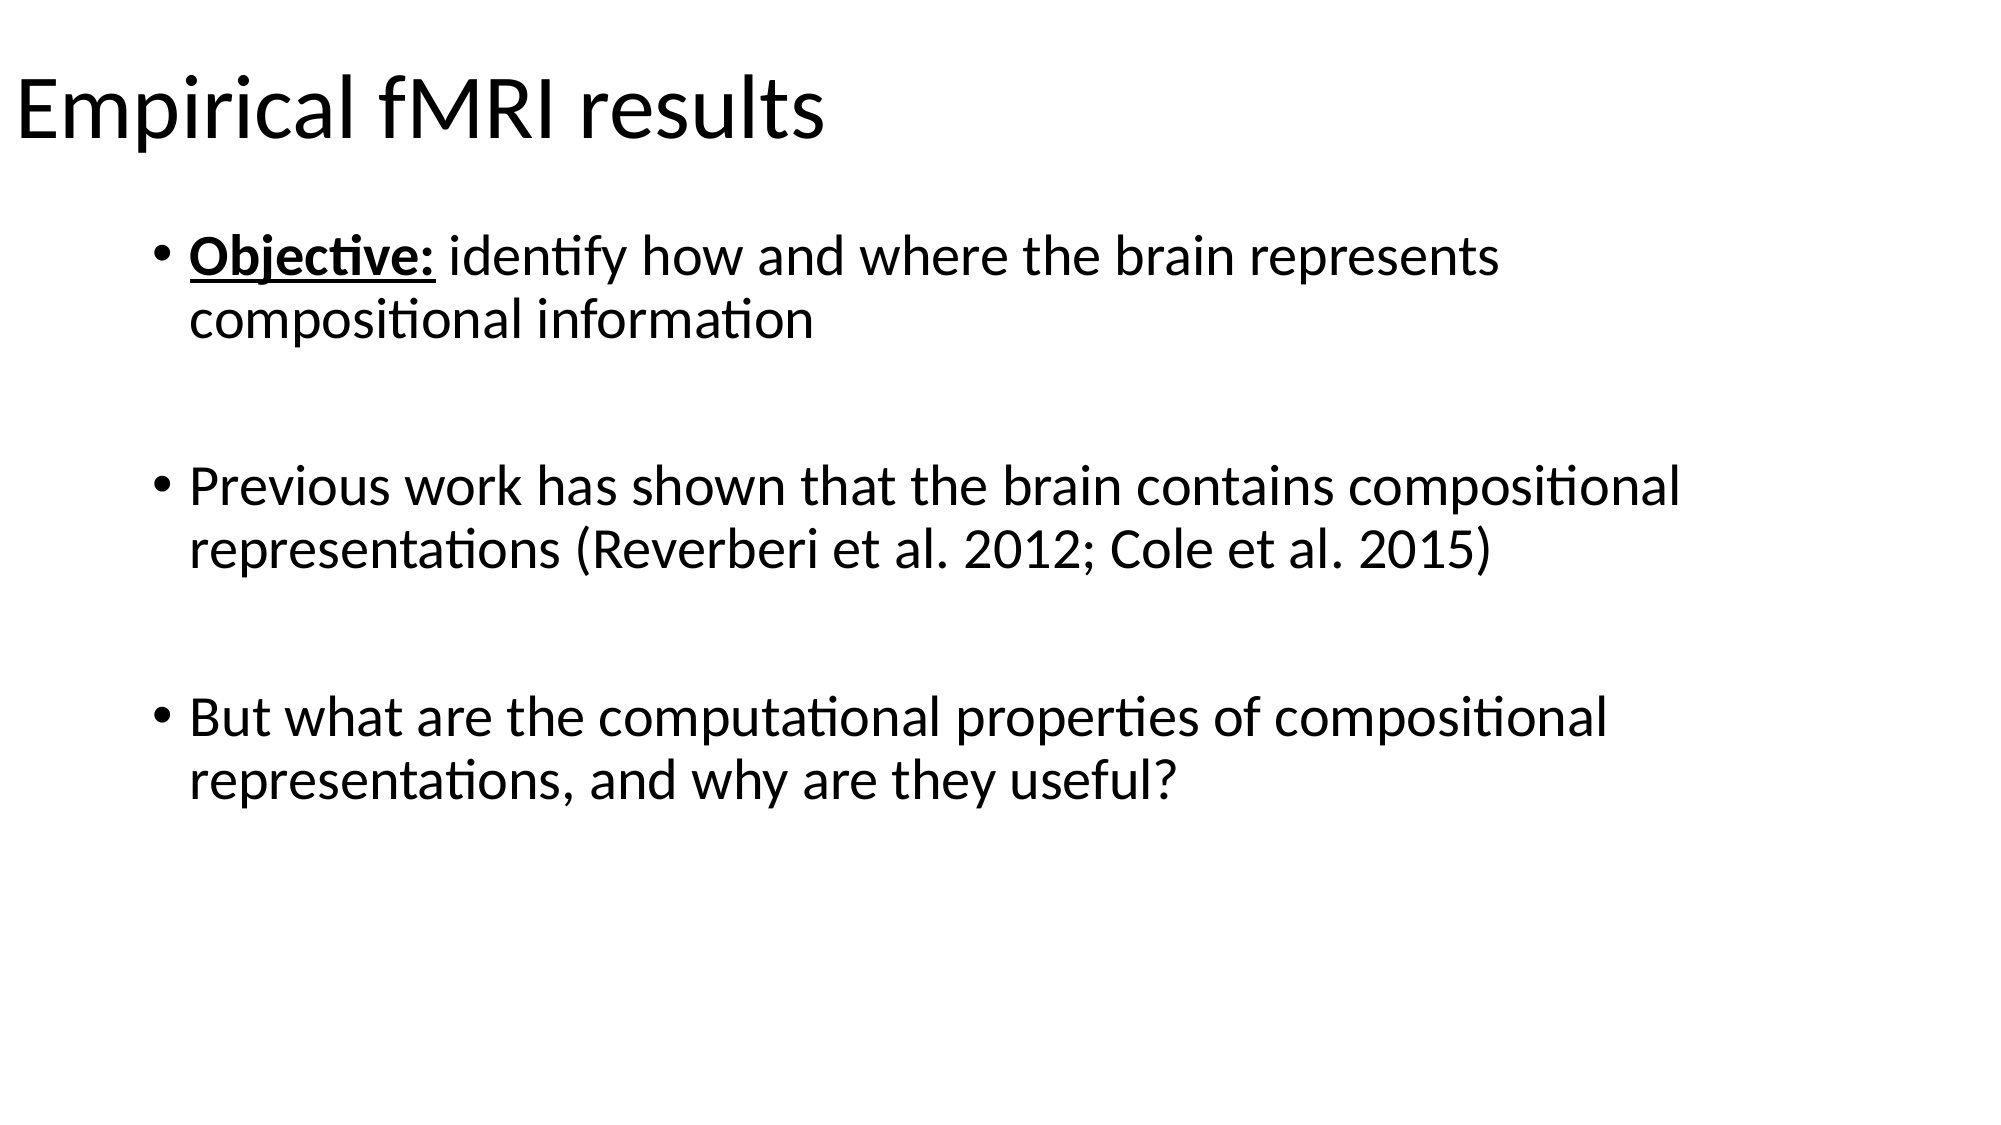

# Empirical fMRI results
Objective: identify how and where the brain represents compositional information

Previous work has shown that the brain contains compositional representations (Reverberi et al. 2012; Cole et al. 2015)

But what are the computational properties of compositional representations, and why are they useful?